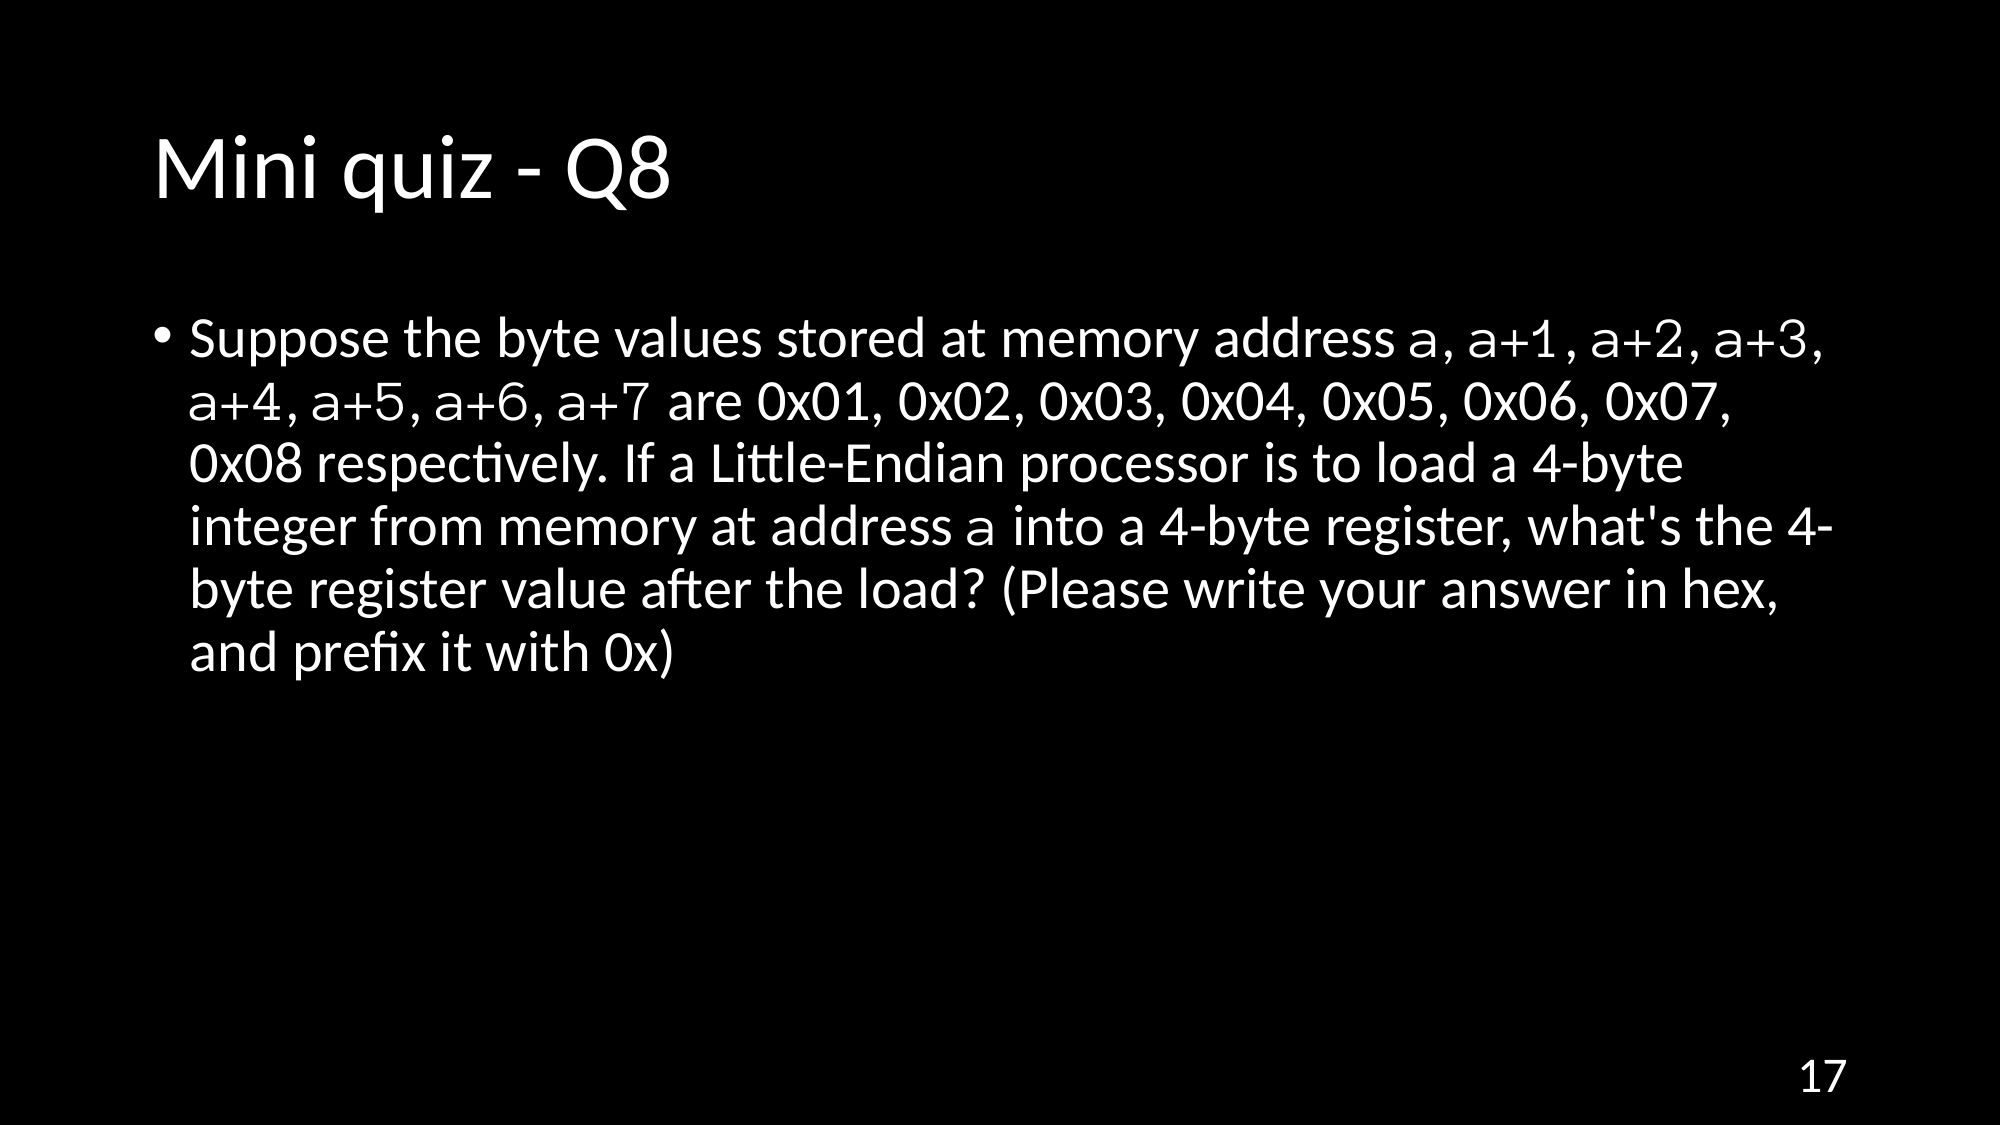

# Mini quiz - Q8
Suppose the byte values stored at memory address a, a+1, a+2, a+3, a+4, a+5, a+6, a+7 are 0x01, 0x02, 0x03, 0x04, 0x05, 0x06, 0x07, 0x08 respectively. If a Little-Endian processor is to load a 4-byte integer from memory at address a into a 4-byte register, what's the 4-byte register value after the load? (Please write your answer in hex, and prefix it with 0x)
17